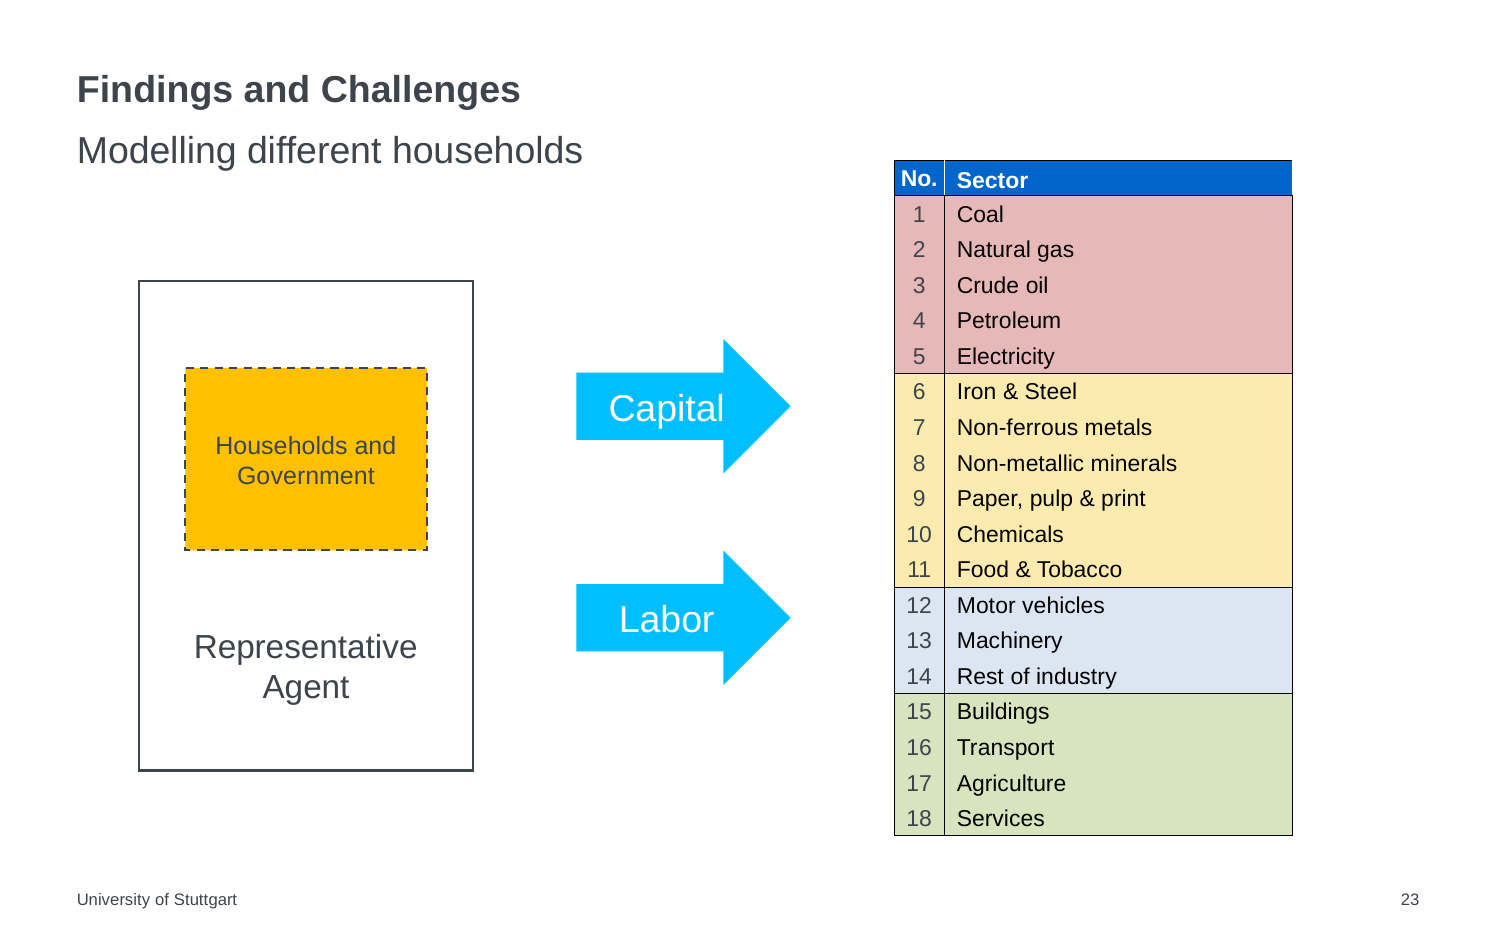

# Findings and Challenges
Modelling different households
| No. | Sector |
| --- | --- |
| 1 | Coal |
| 2 | Natural gas |
| 3 | Crude oil |
| 4 | Petroleum |
| 5 | Electricity |
| 6 | Iron & Steel |
| 7 | Non-ferrous metals |
| 8 | Non-metallic minerals |
| 9 | Paper, pulp & print |
| 10 | Chemicals |
| 11 | Food & Tobacco |
| 12 | Motor vehicles |
| 13 | Machinery |
| 14 | Rest of industry |
| 15 | Buildings |
| 16 | Transport |
| 17 | Agriculture |
| 18 | Services |

Representative Agent
Capital
Households and Government
Labor
University of Stuttgart
23